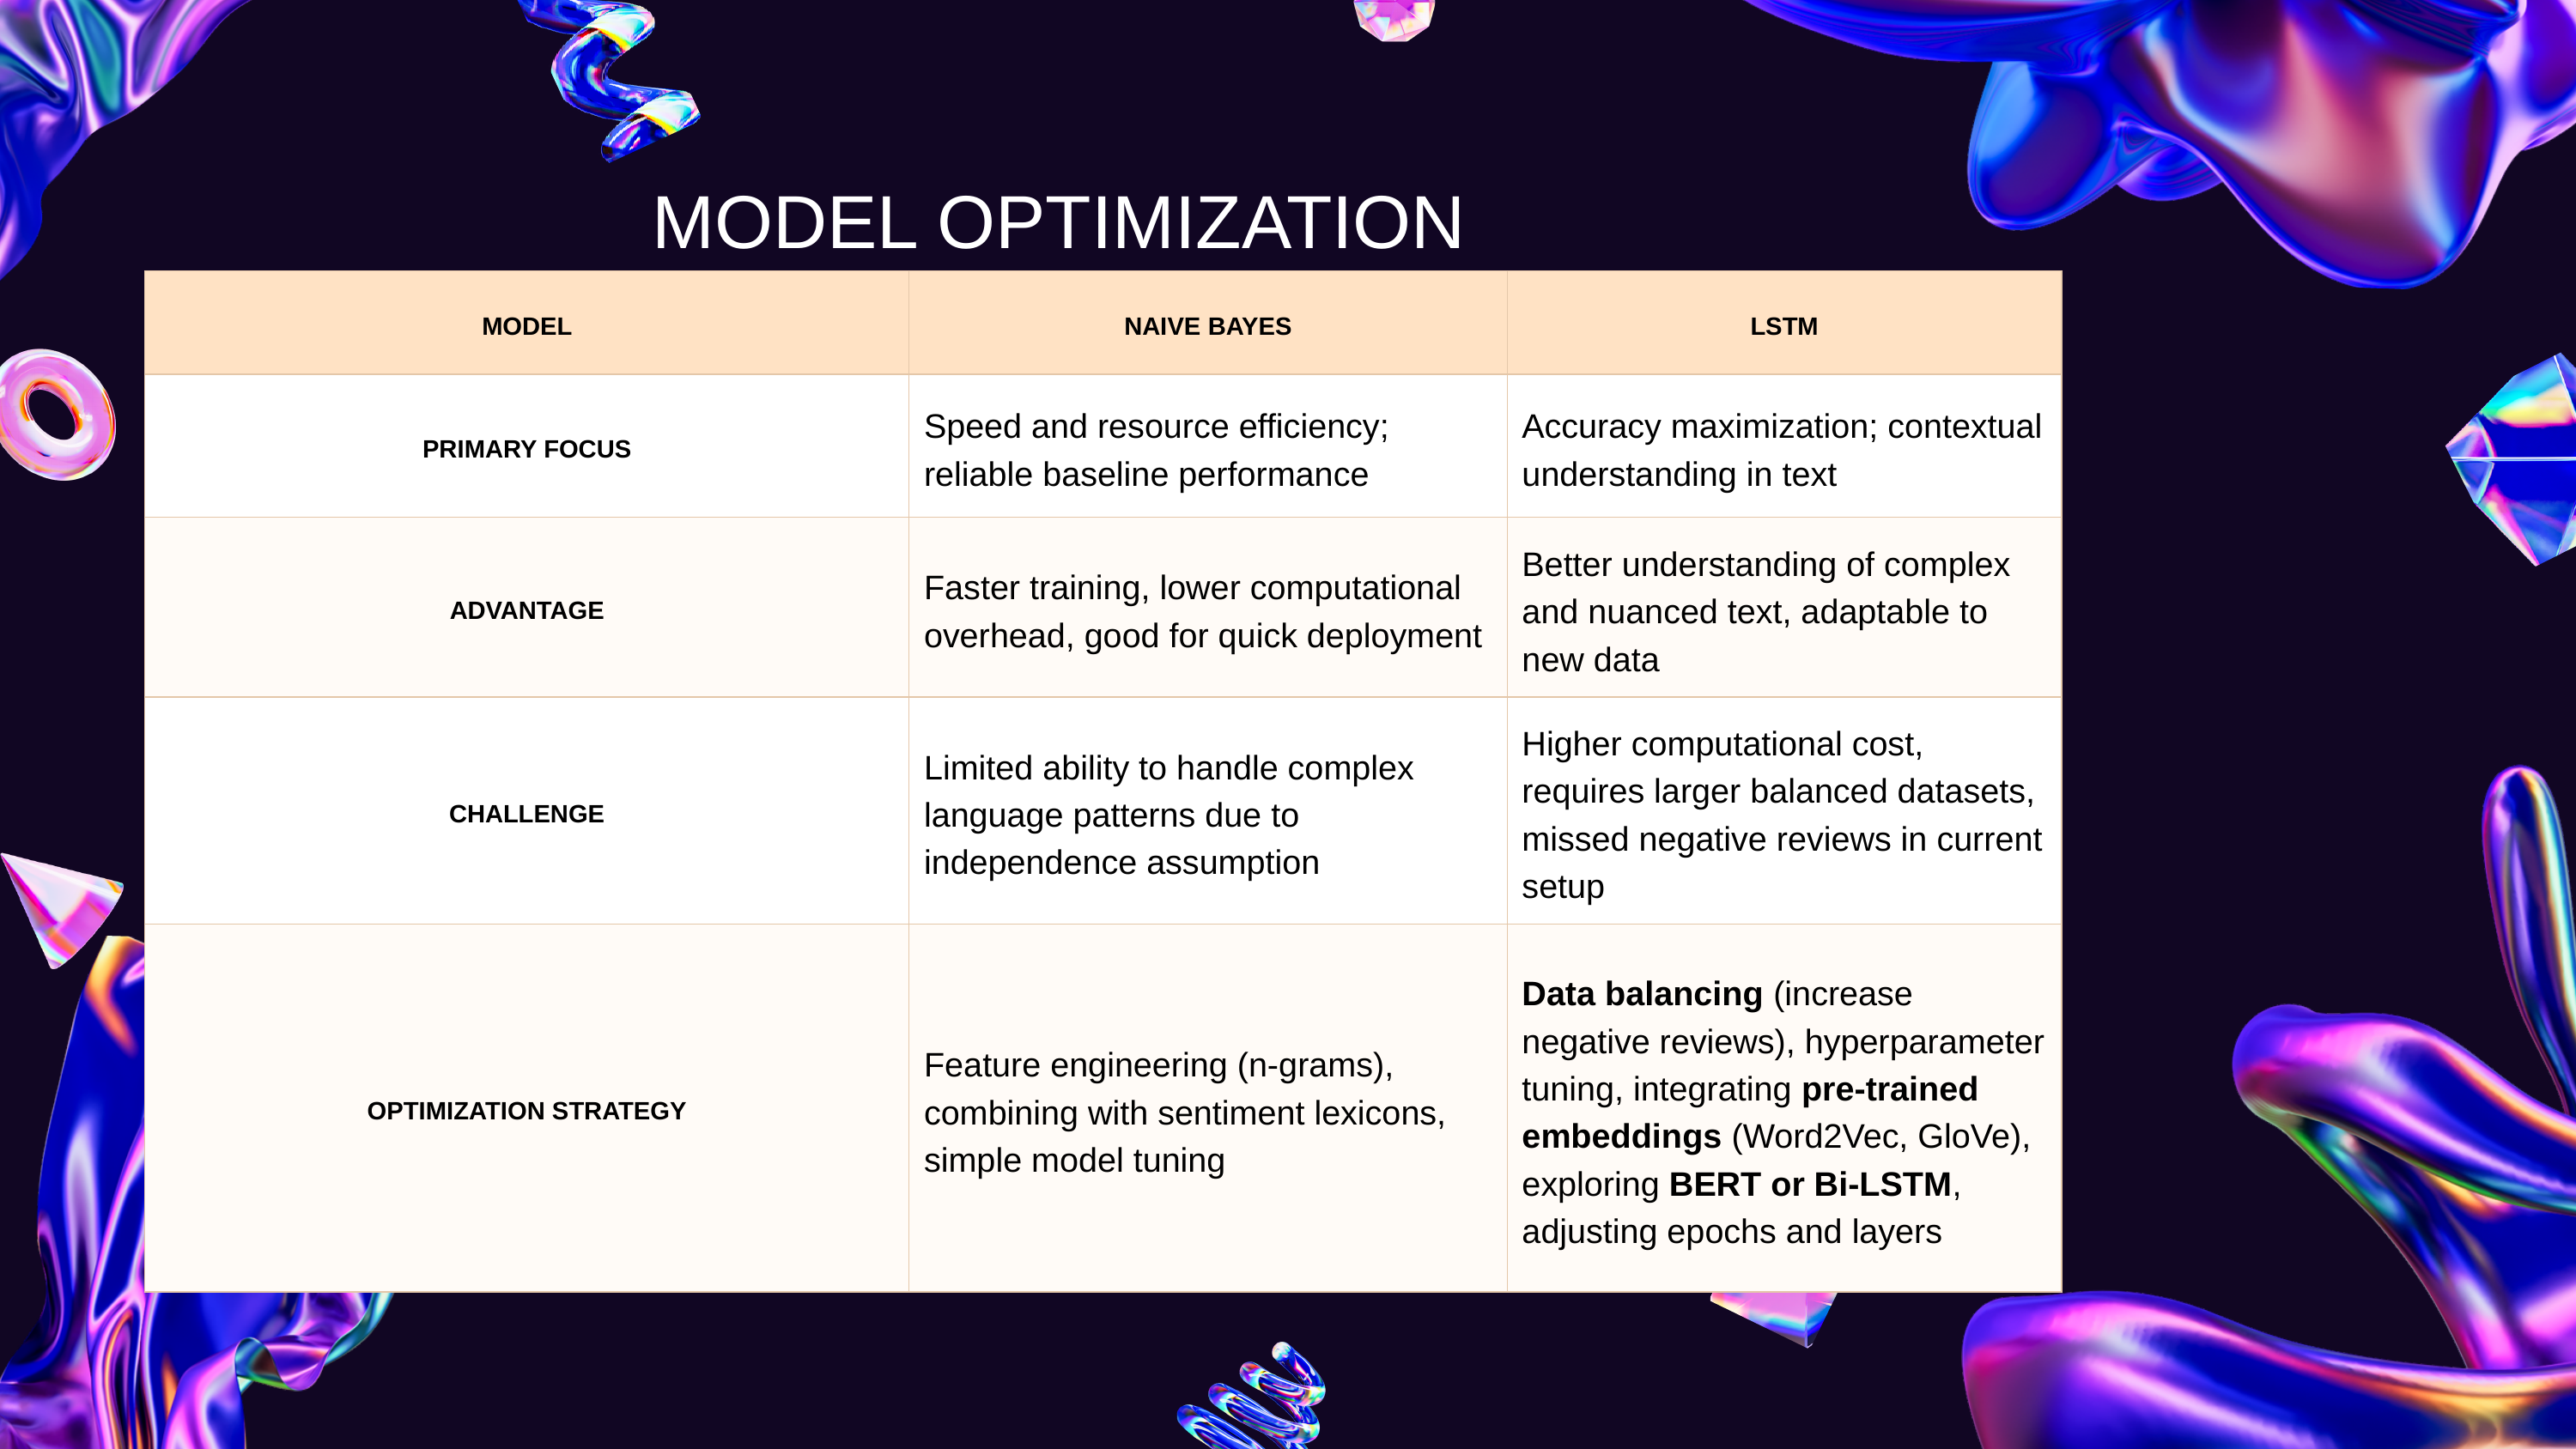

MODEL OPTIMIZATION
| MODEL | NAIVE BAYES | LSTM |
| --- | --- | --- |
| PRIMARY FOCUS | Speed and resource efficiency; reliable baseline performance | Accuracy maximization; contextual understanding in text |
| ADVANTAGE | Faster training, lower computational overhead, good for quick deployment | Better understanding of complex and nuanced text, adaptable to new data |
| CHALLENGE | Limited ability to handle complex language patterns due to independence assumption | Higher computational cost, requires larger balanced datasets, missed negative reviews in current setup |
| OPTIMIZATION STRATEGY | Feature engineering (n-grams), combining with sentiment lexicons, simple model tuning | Data balancing (increase negative reviews), hyperparameter tuning, integrating pre-trained embeddings (Word2Vec, GloVe), exploring BERT or Bi-LSTM, adjusting epochs and layers |